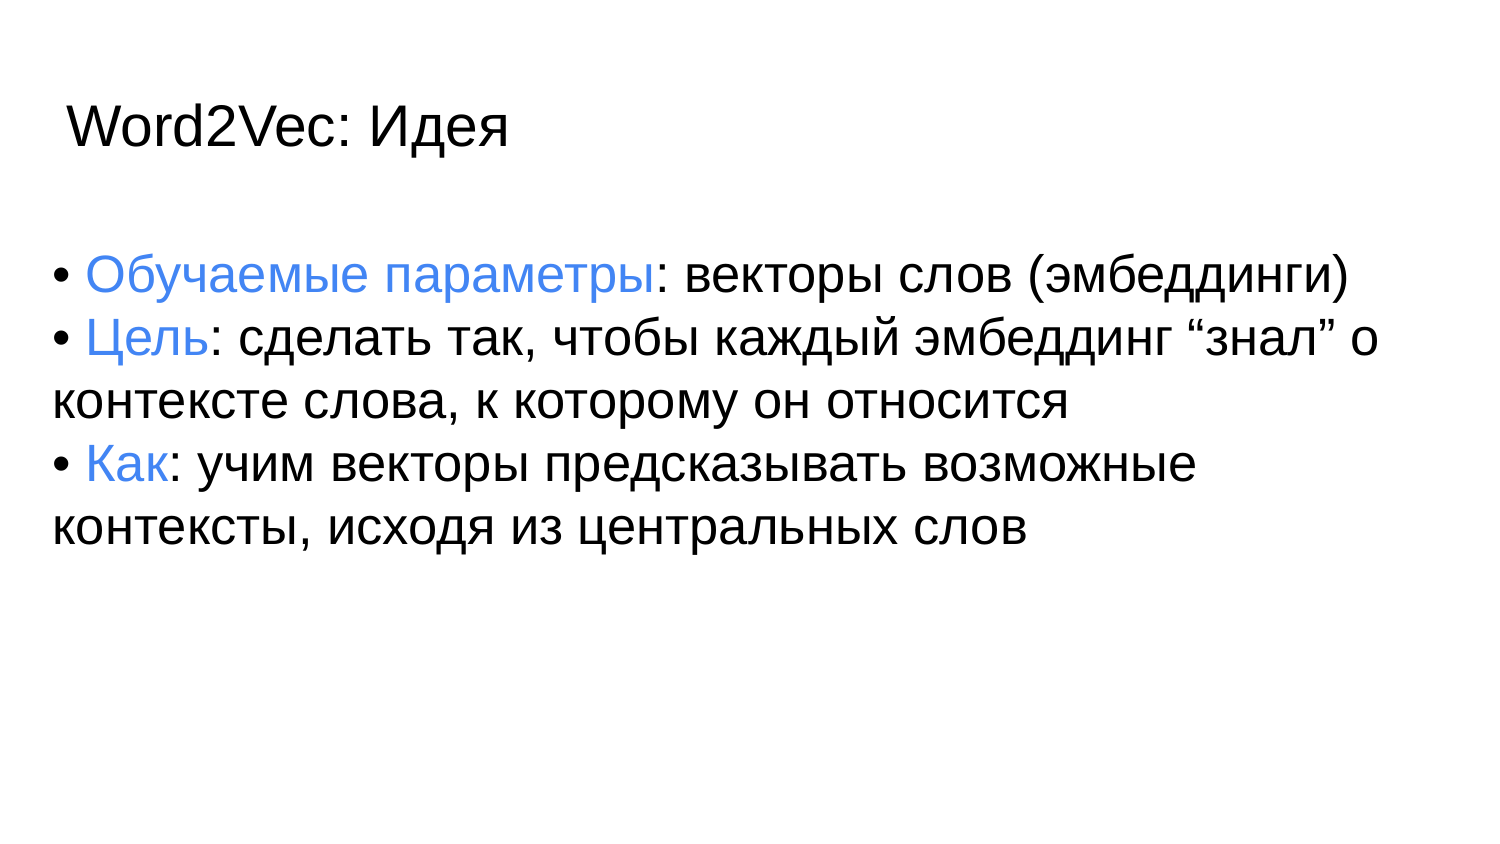

# Word2Vec: Идея
• Обучаемые параметры: векторы слов (эмбеддинги)
• Цель: сделать так, чтобы каждый эмбеддинг “знал” о контексте слова, к которому он относится
• Как: учим векторы предсказывать возможные контексты, исходя из центральных слов